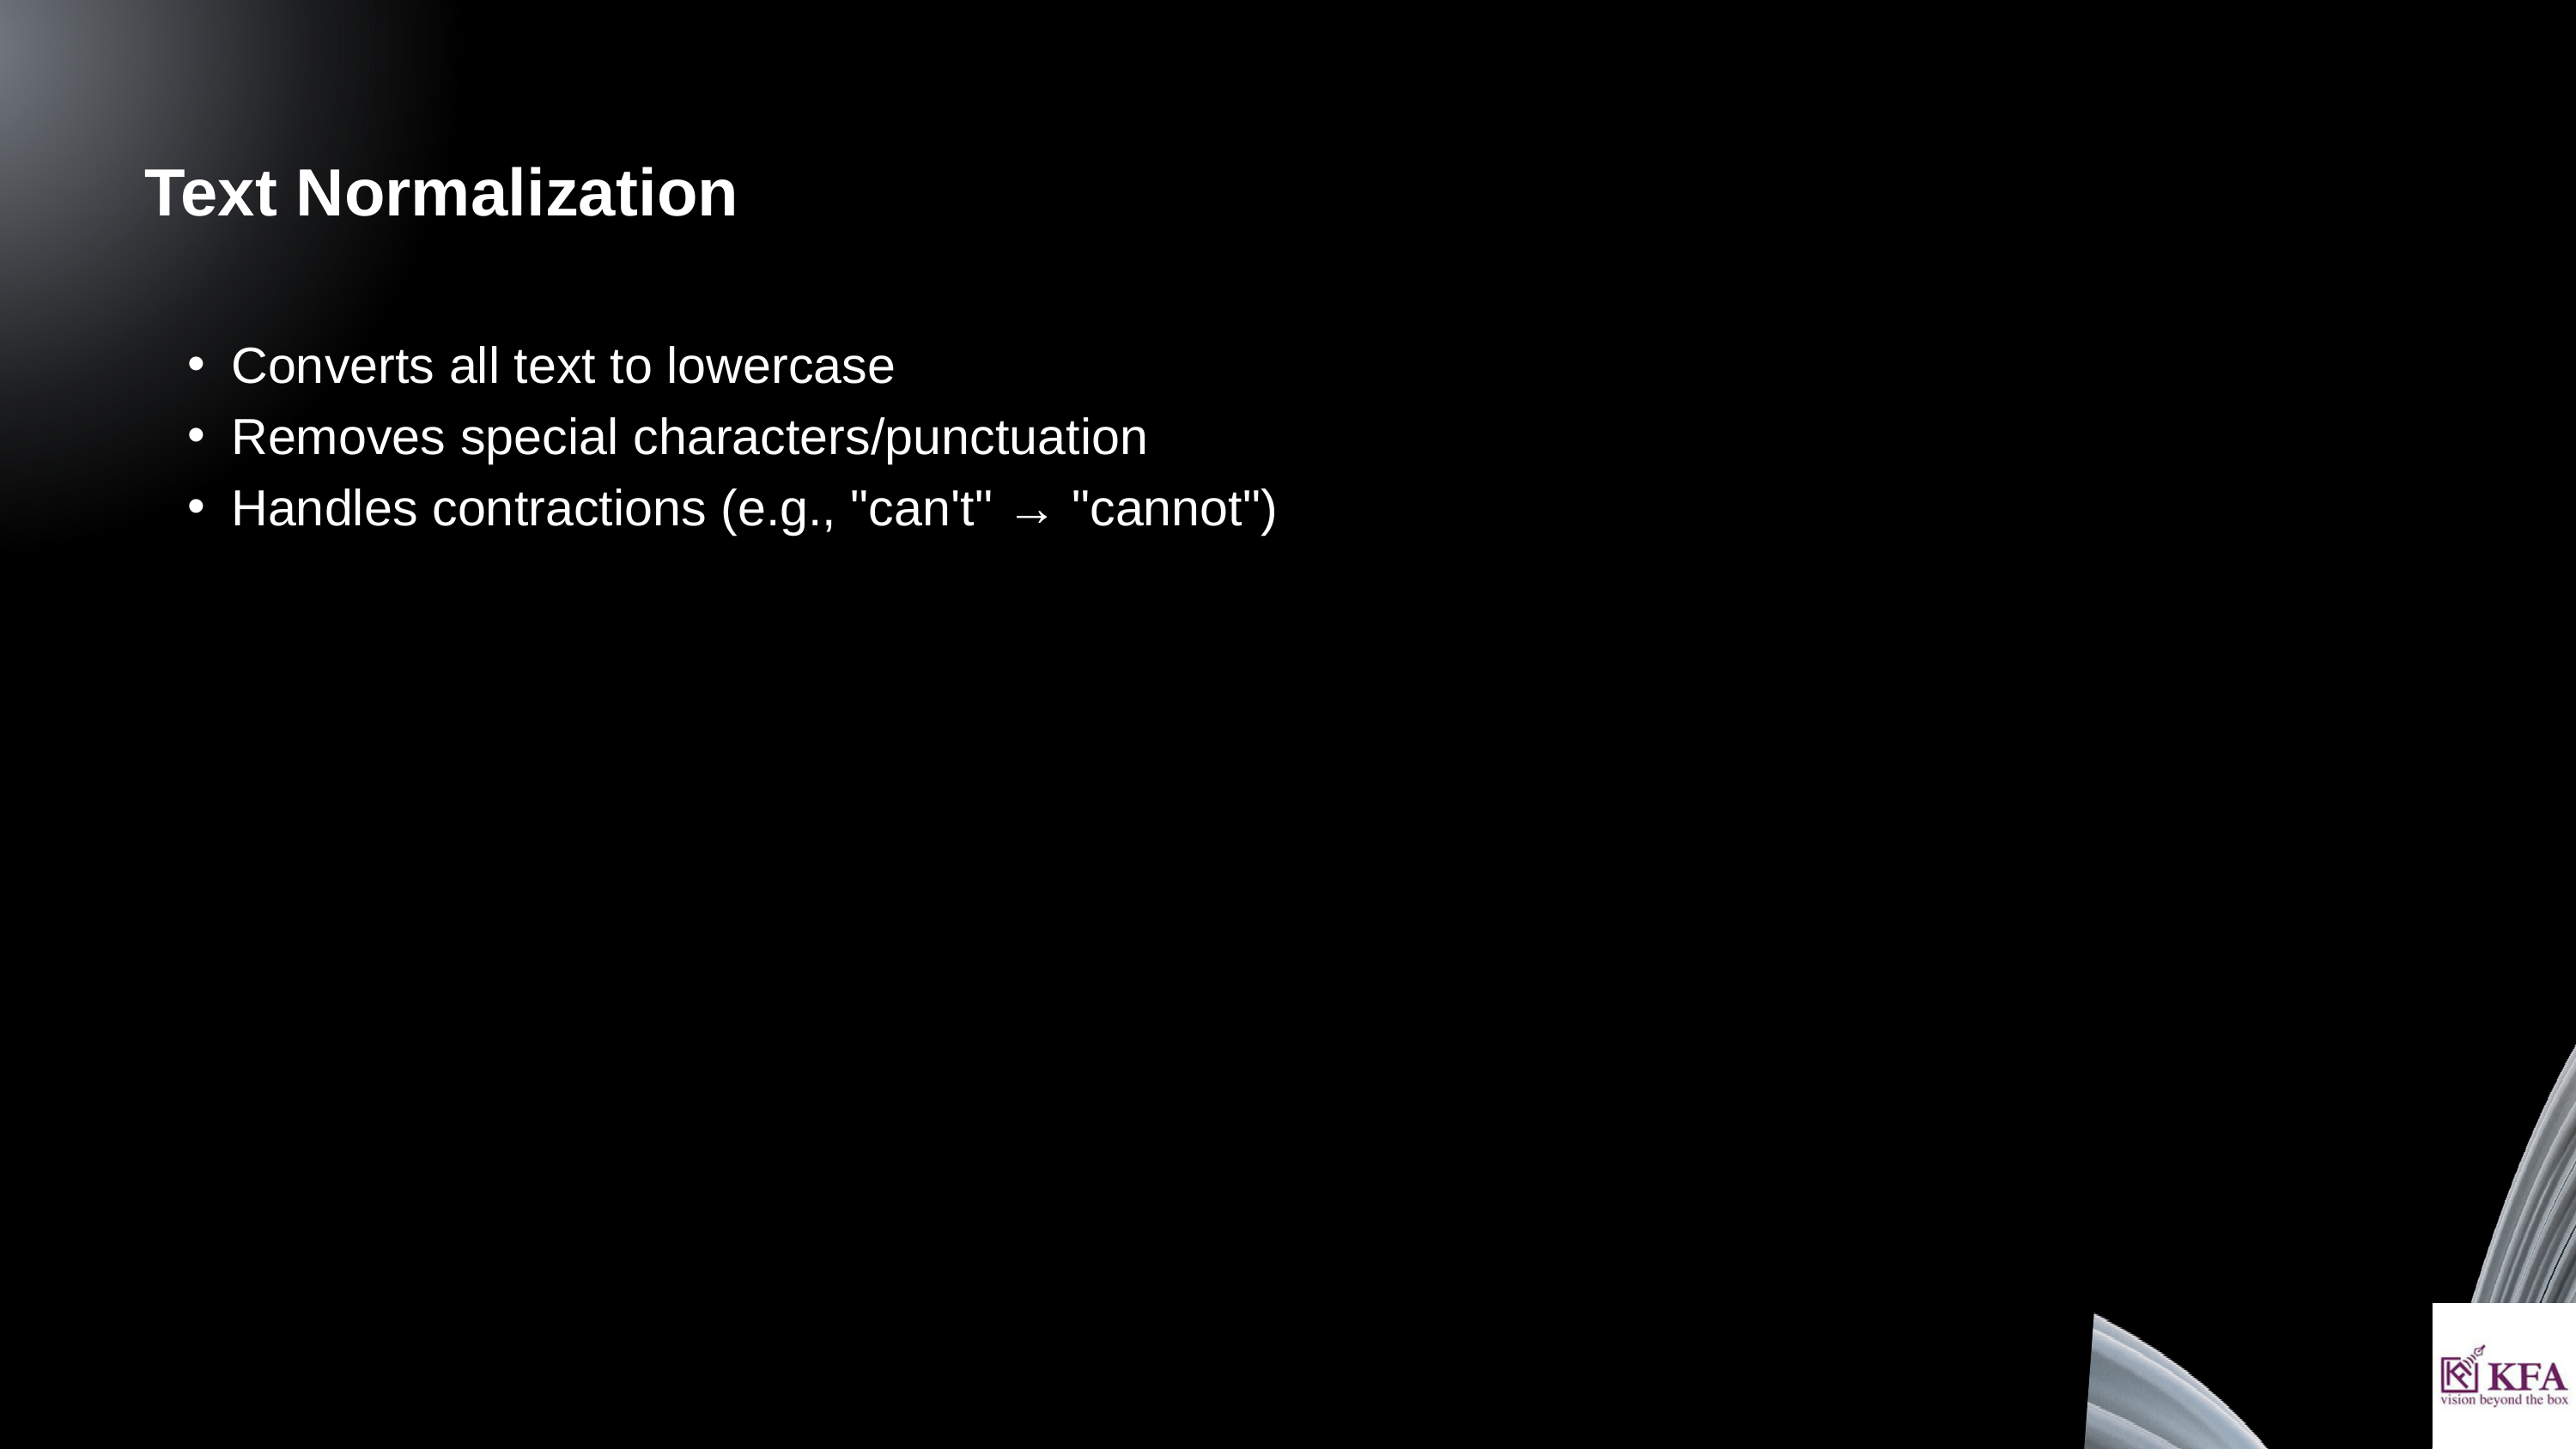

Text Normalization

Converts all text to lowercase
Removes special characters/punctuation
Handles contractions (e.g., "can't" → "cannot")